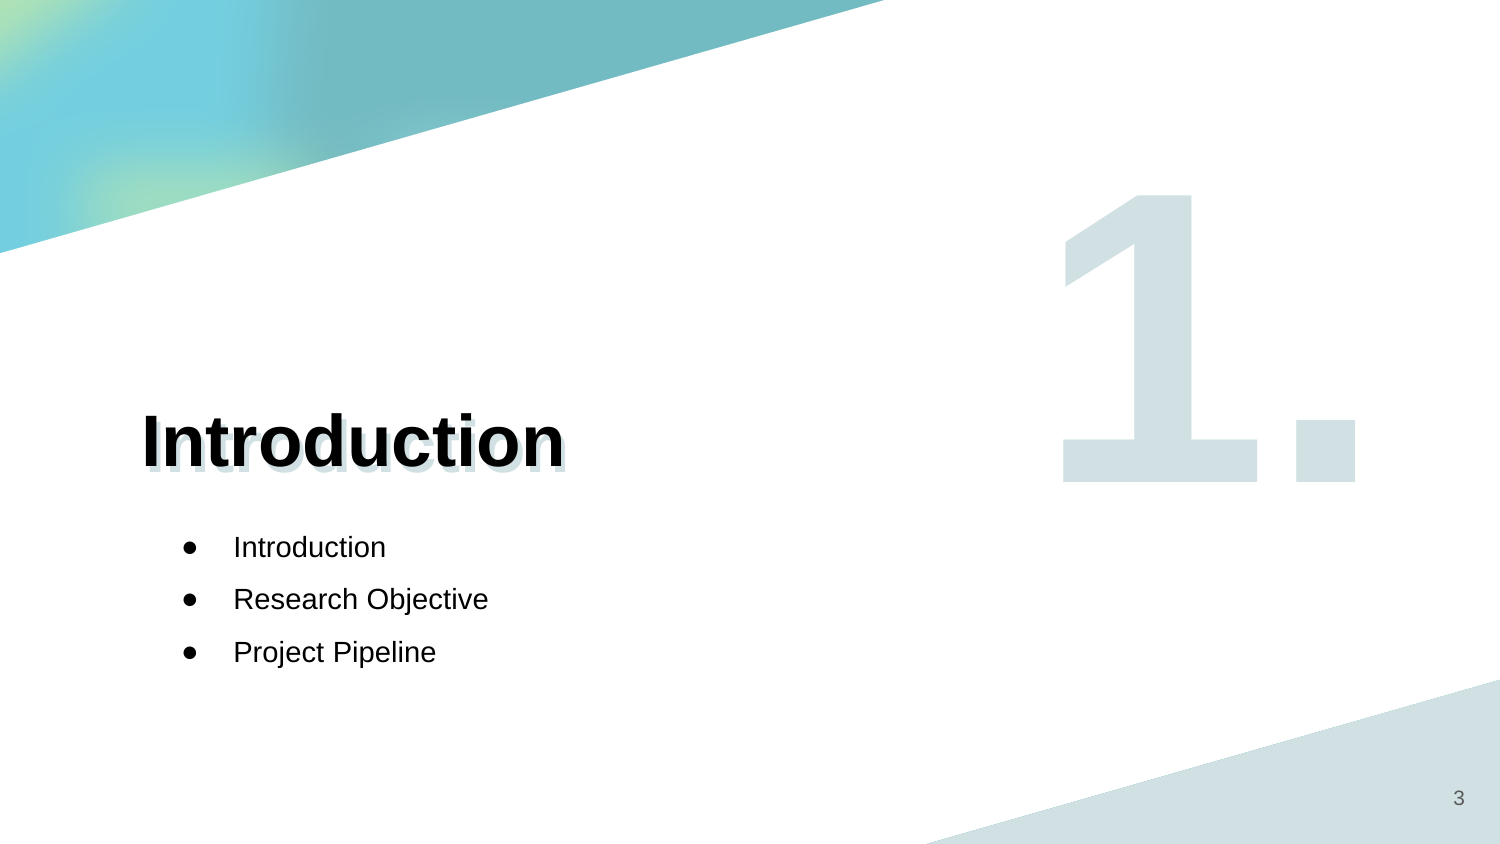

1.
Introduction
# Introduction
Introduction
Research Objective
Project Pipeline
3